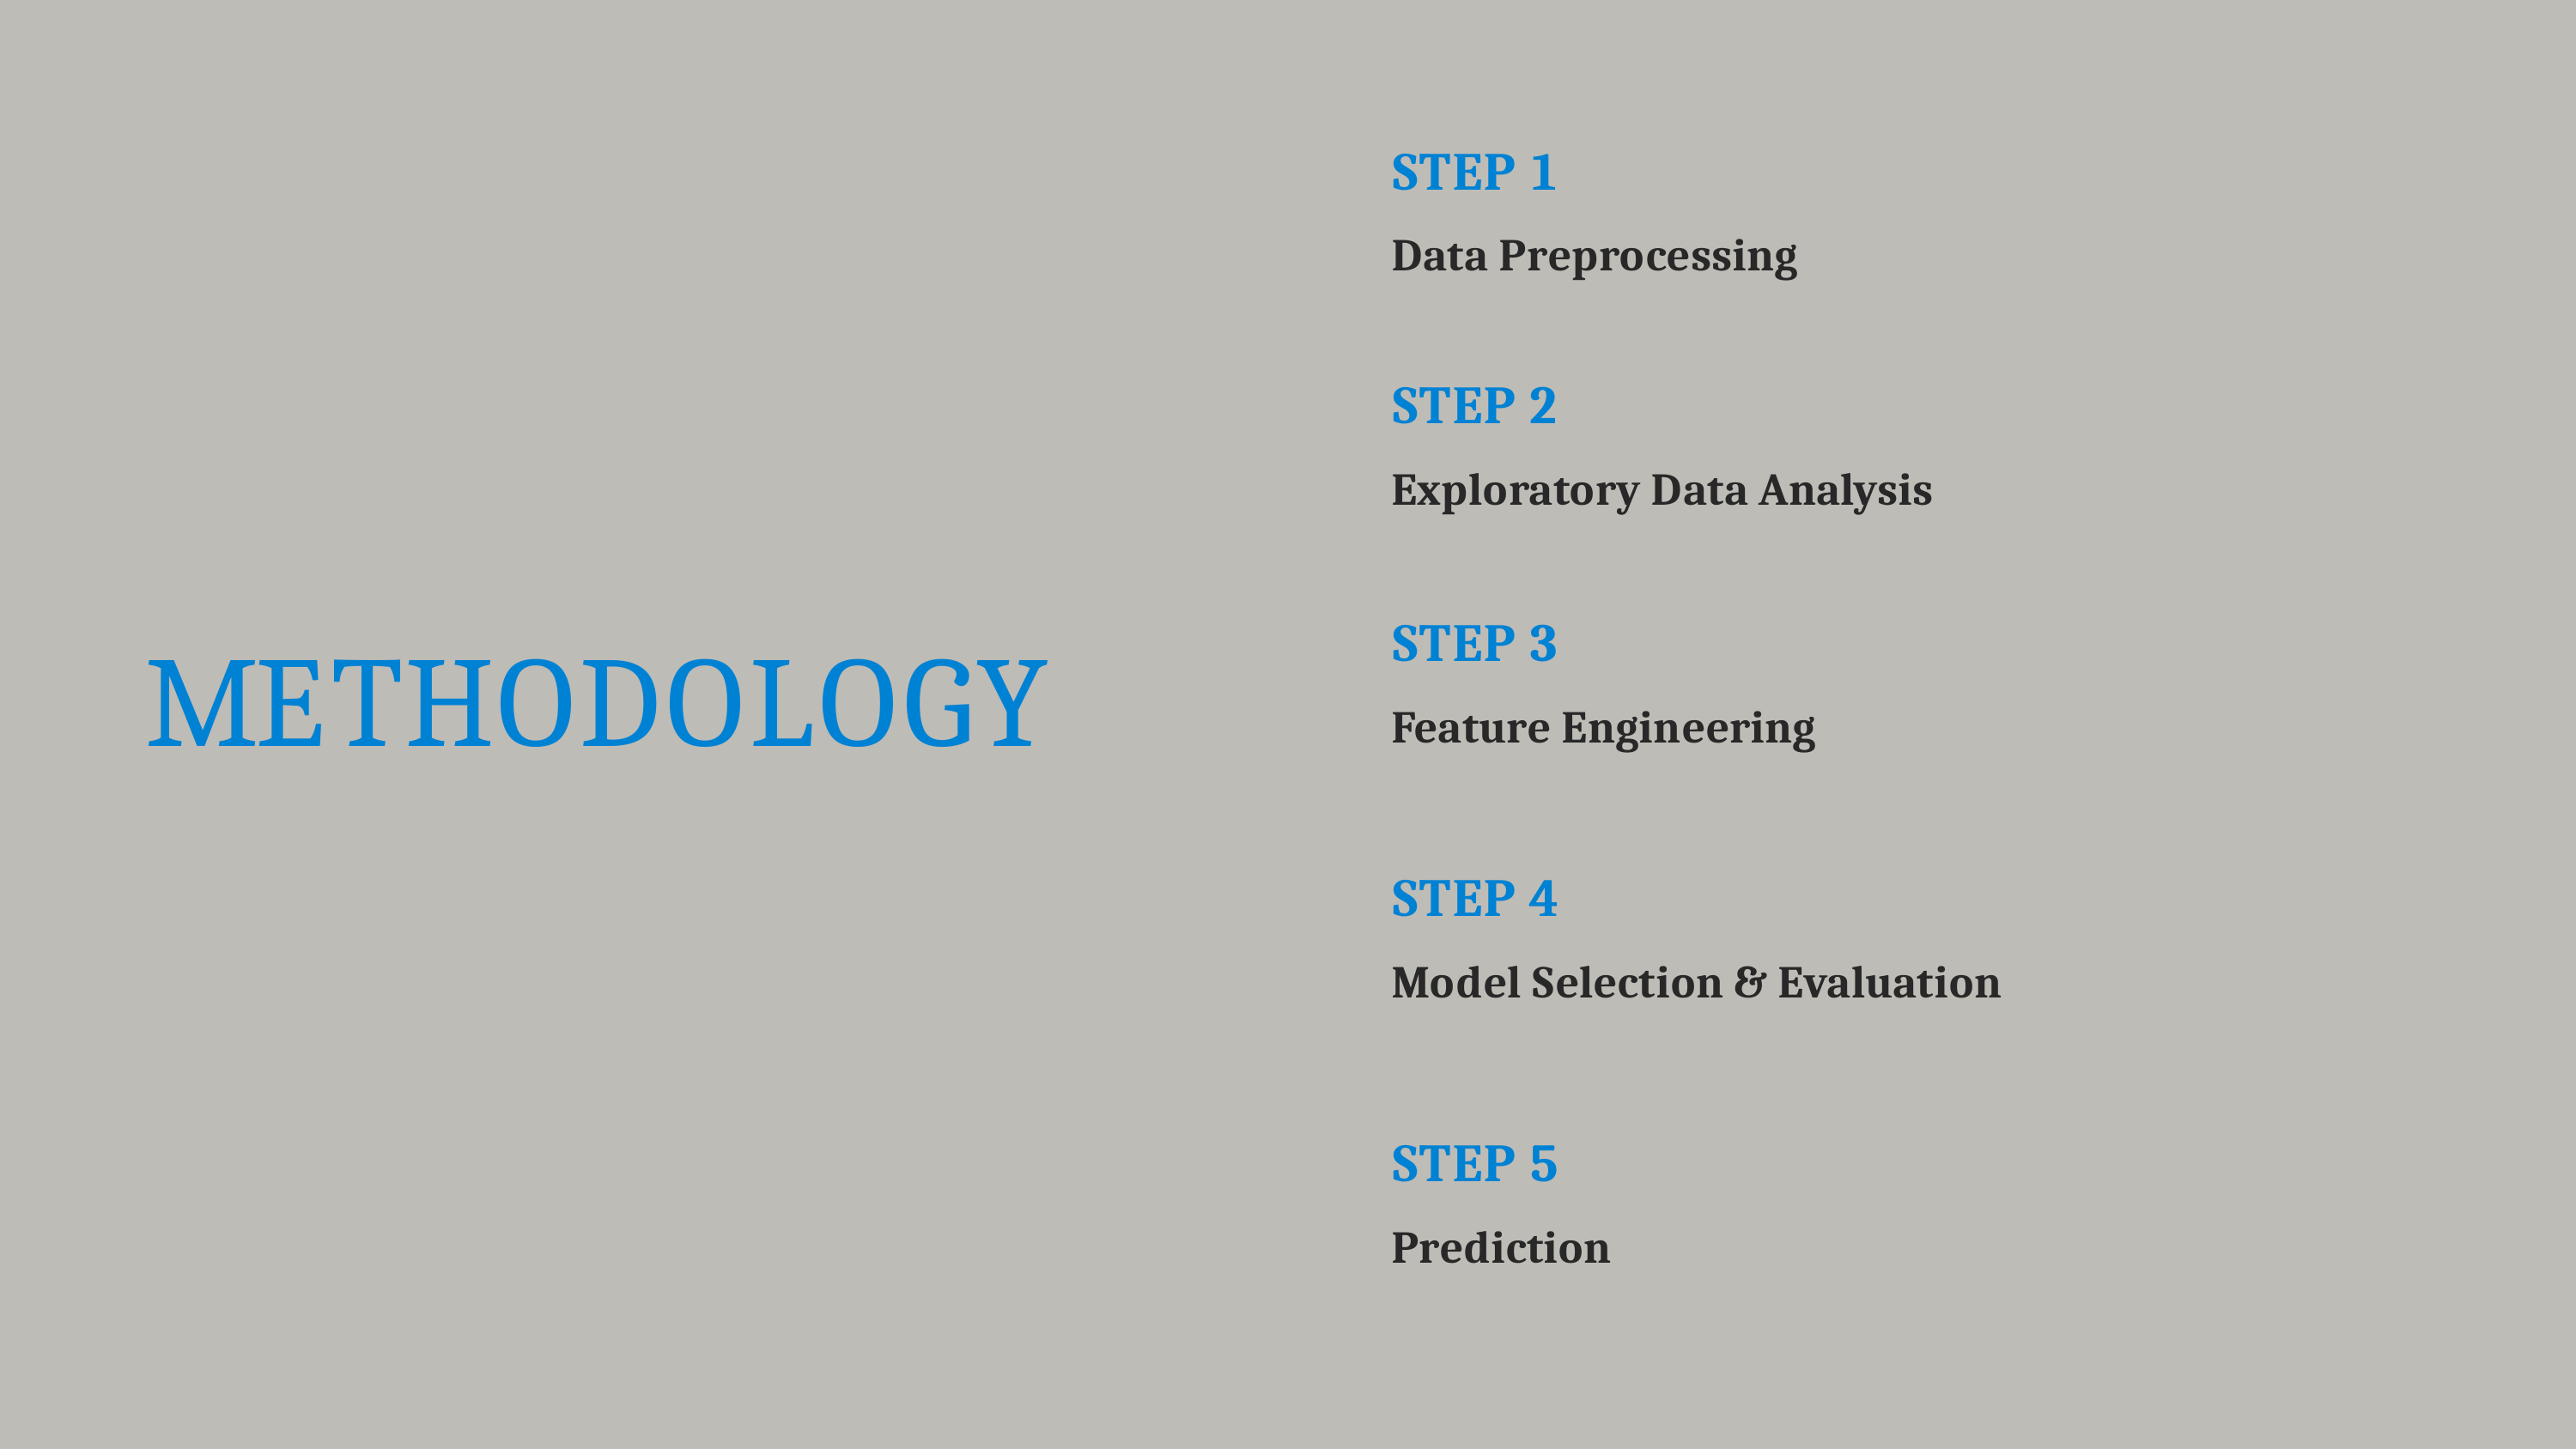

STEP 1
Data Preprocessing

STEP 2
Exploratory Data Analysis

STEP 3
Feature Engineering

METHODOLOGY
STEP 4
Model Selection & Evaluation

STEP 5
Prediction